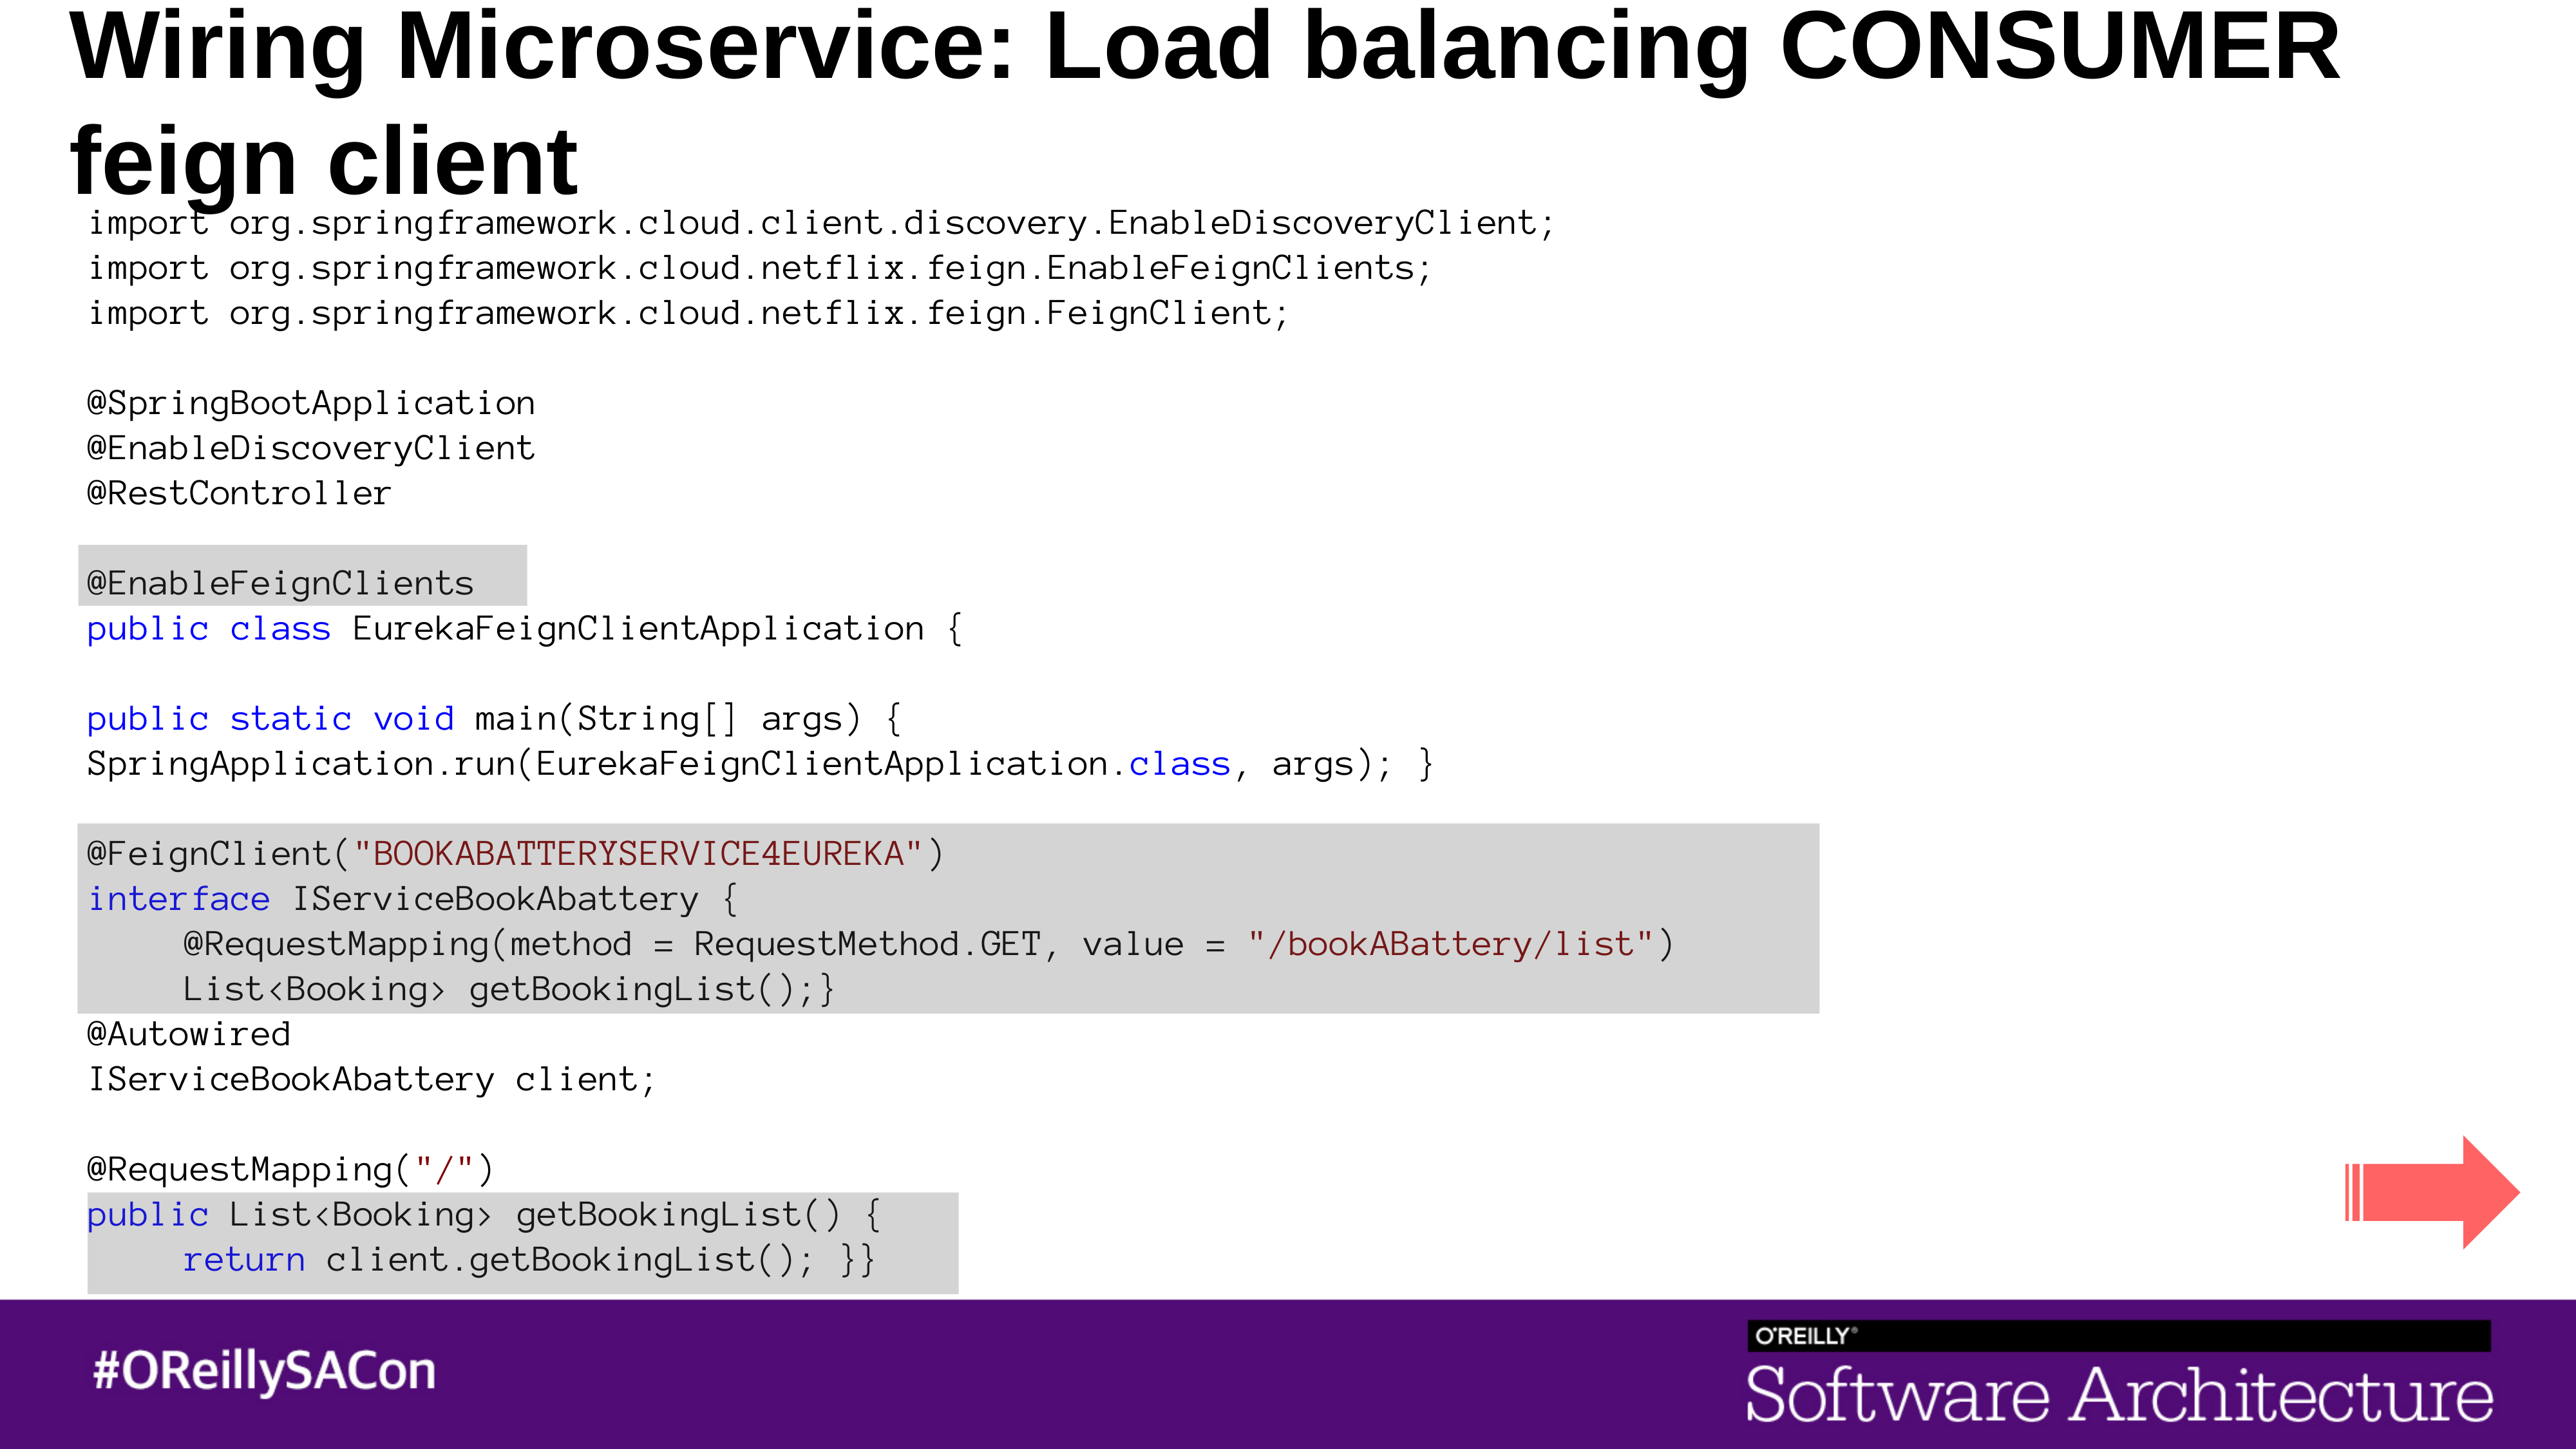

# Wiring Microservice: Load balancing CONSUMER feign client

import org.springframework.cloud.client.discovery.EnableDiscoveryClient;
import org.springframework.cloud.netflix.feign.EnableFeignClients;
import org.springframework.cloud.netflix.feign.FeignClient;
@SpringBootApplication
@EnableDiscoveryClient
@RestController
@EnableFeignClients
public class EurekaFeignClientApplication {
public static void main(String[] args) {
SpringApplication.run(EurekaFeignClientApplication.class, args); }
@FeignClient("BOOKABATTERYSERVICE4EUREKA")
interface IServiceBookAbattery {
	@RequestMapping(method = RequestMethod.GET, value = "/bookABattery/list")
	List<Booking> getBookingList();}
@Autowired
IServiceBookAbattery client;
  
@RequestMapping("/")
public List<Booking> getBookingList() {
	return client.getBookingList(); }}